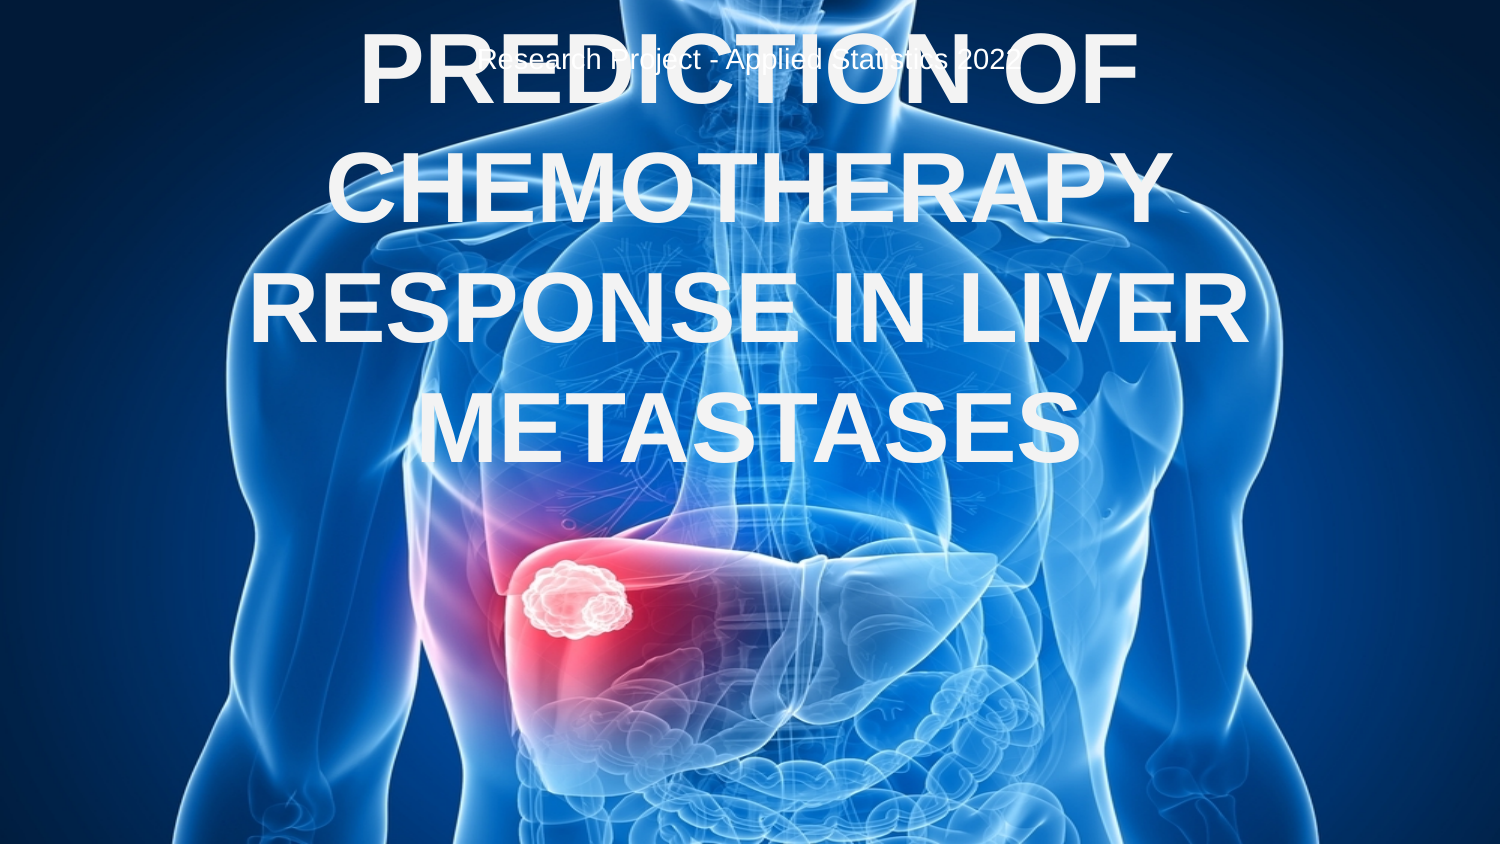

Research Project - Applied Statistics 2022
# PREDICTION OF CHEMOTHERAPY RESPONSE IN LIVER METASTASES